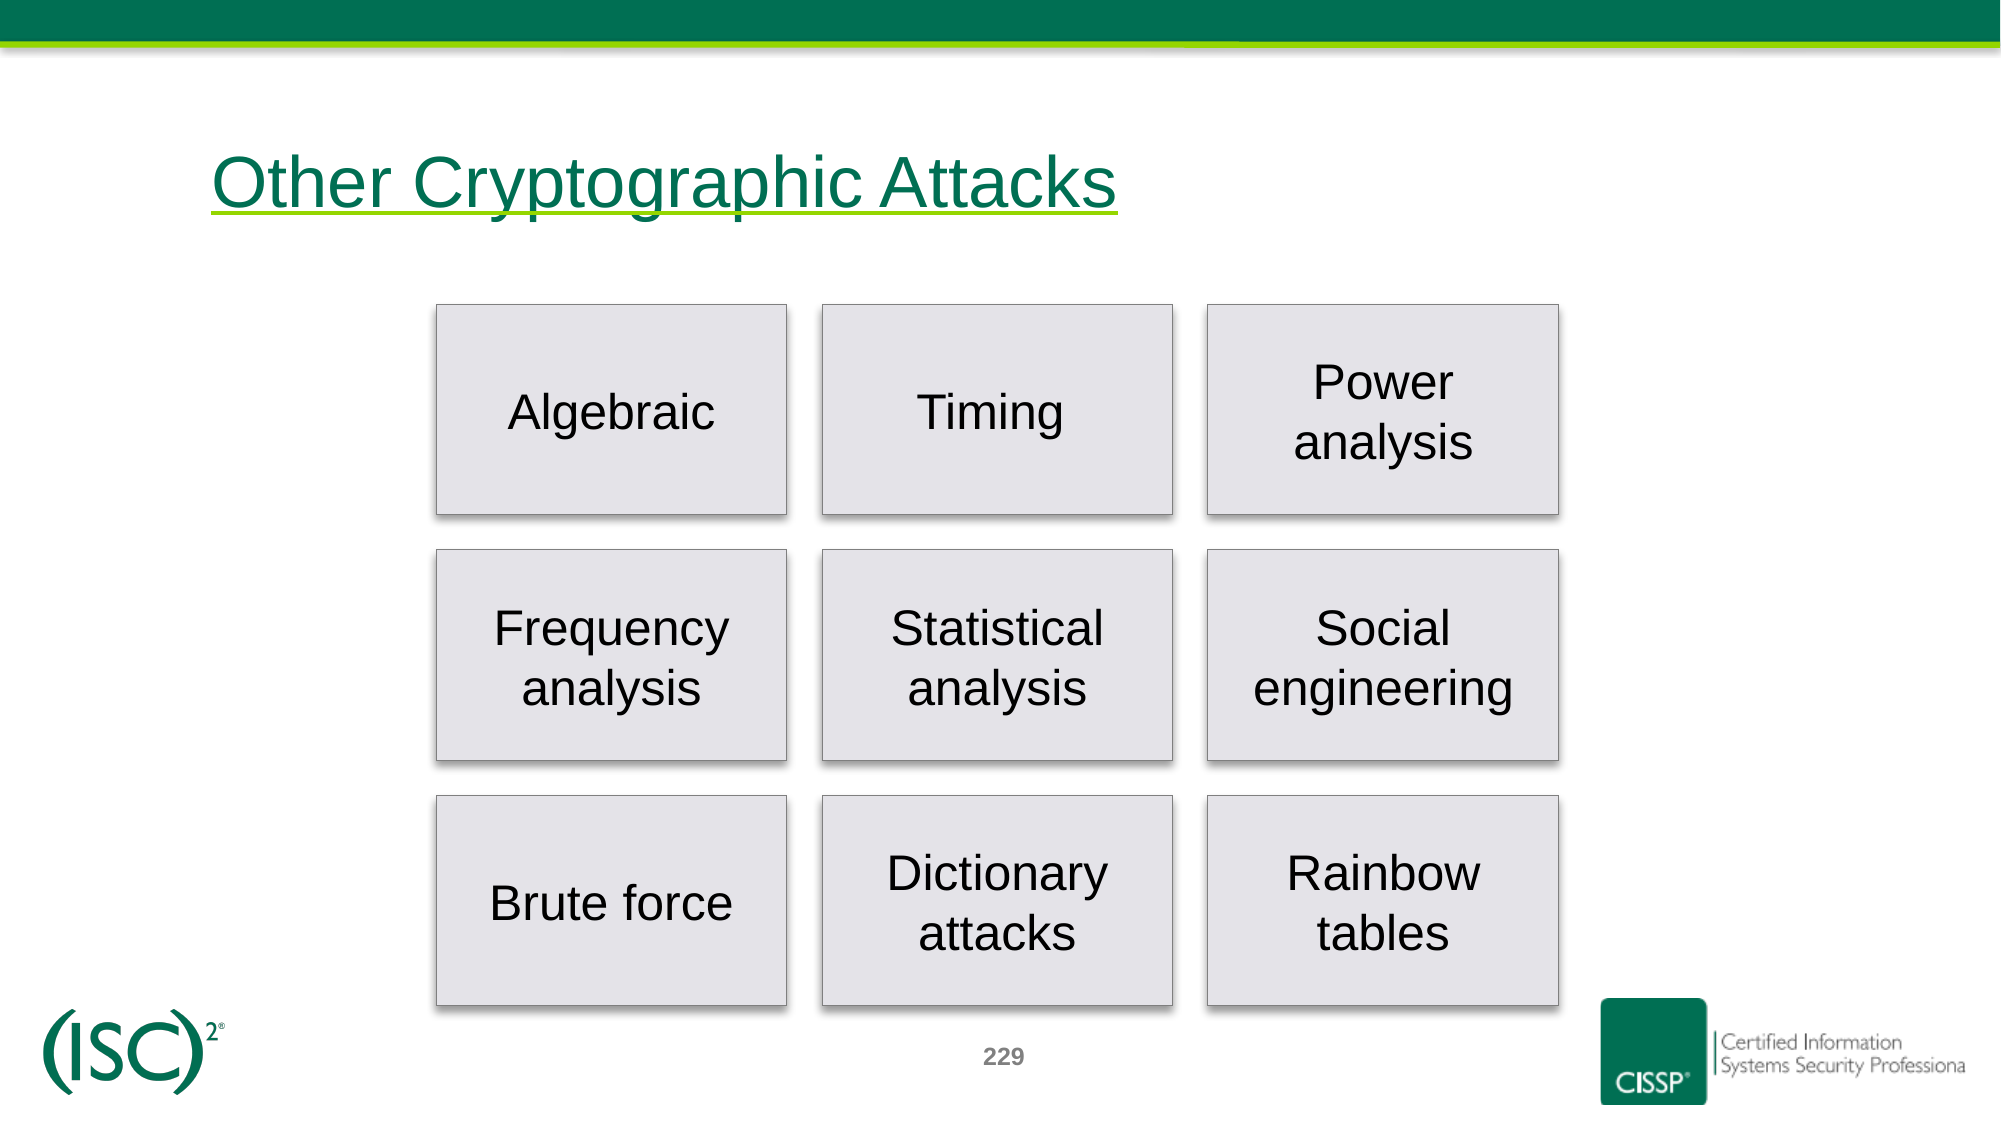

Other Cryptographic Attacks
Algebraic
Timing
Power analysis
Frequency analysis
Statistical analysis
Social engineering
Brute force
Dictionary attacks
Rainbow tables